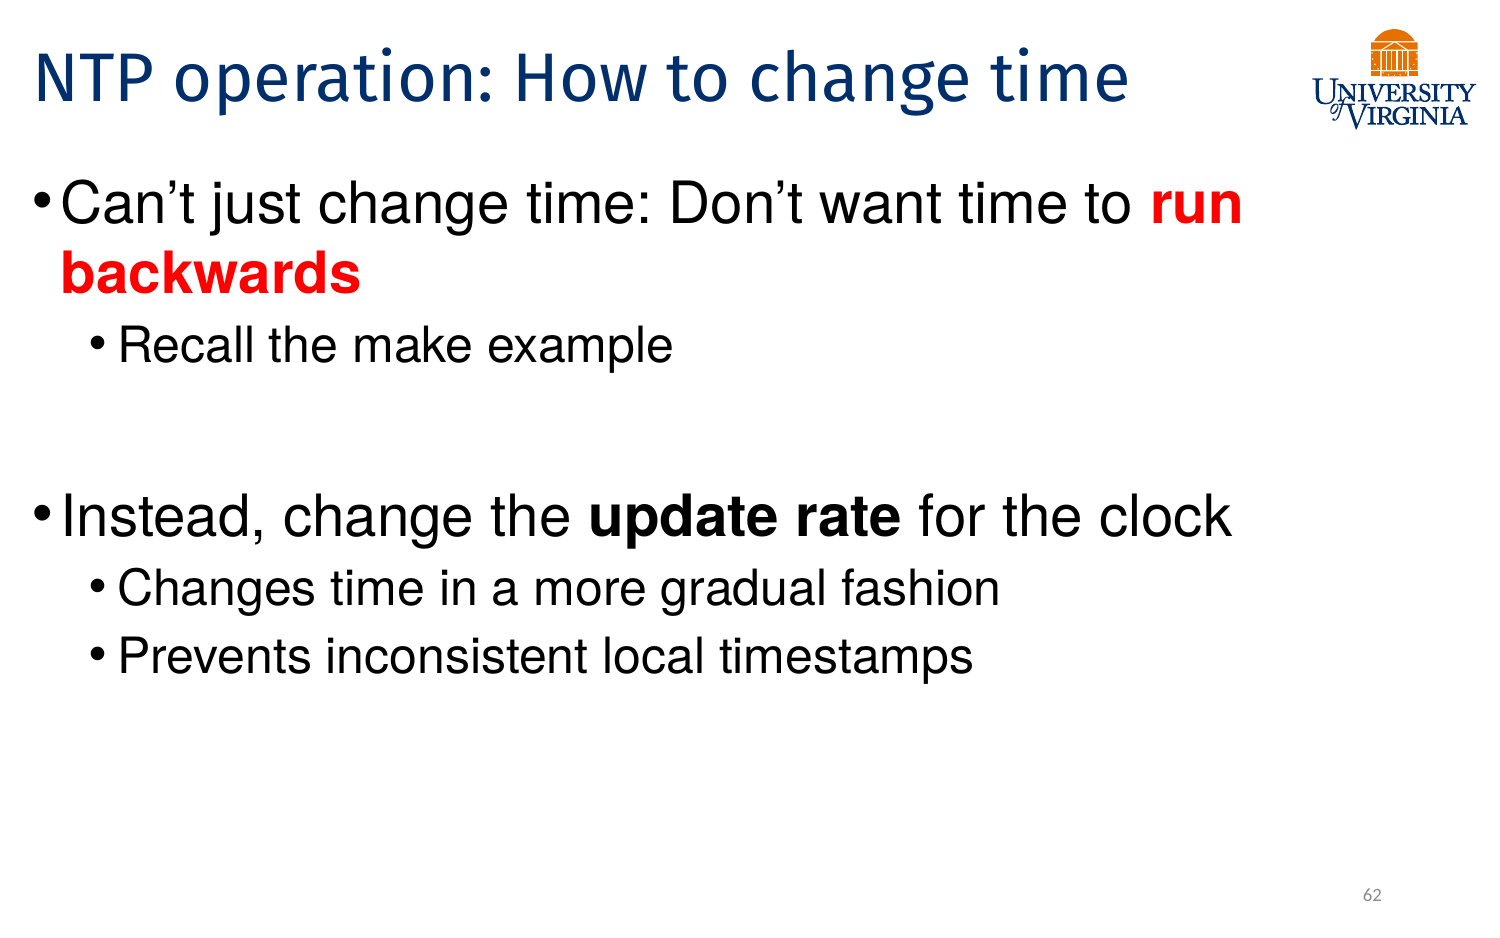

# NTP operation: How to change time
Can’t just change time: Don’t want time to run backwards
Recall the make example

Instead, change the update rate for the clock
Changes time in a more gradual fashion
Prevents inconsistent local timestamps
62